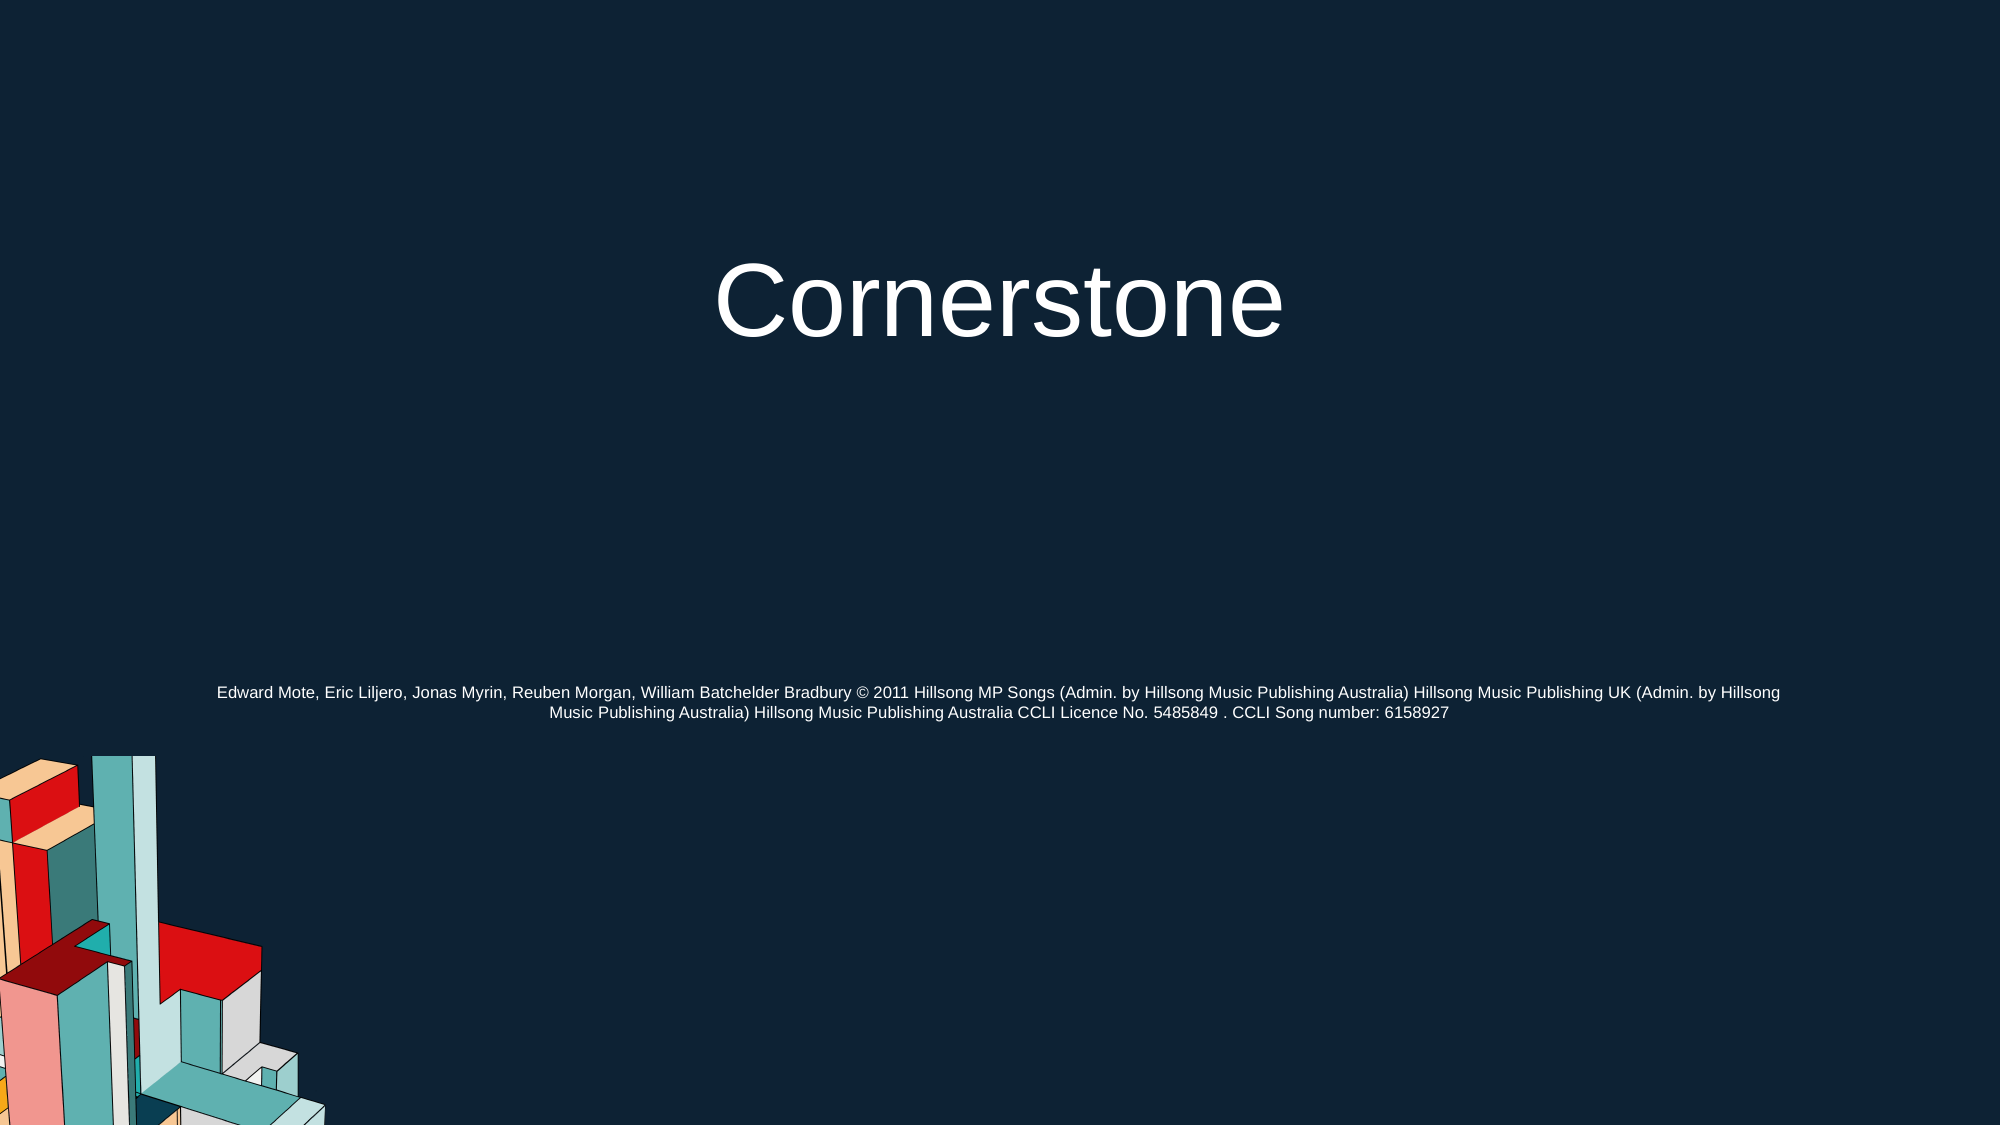

Cornerstone
Edward Mote, Eric Liljero, Jonas Myrin, Reuben Morgan, William Batchelder Bradbury © 2011 Hillsong MP Songs (Admin. by Hillsong Music Publishing Australia) Hillsong Music Publishing UK (Admin. by Hillsong Music Publishing Australia) Hillsong Music Publishing Australia CCLI Licence No. 5485849 . CCLI Song number: 6158927